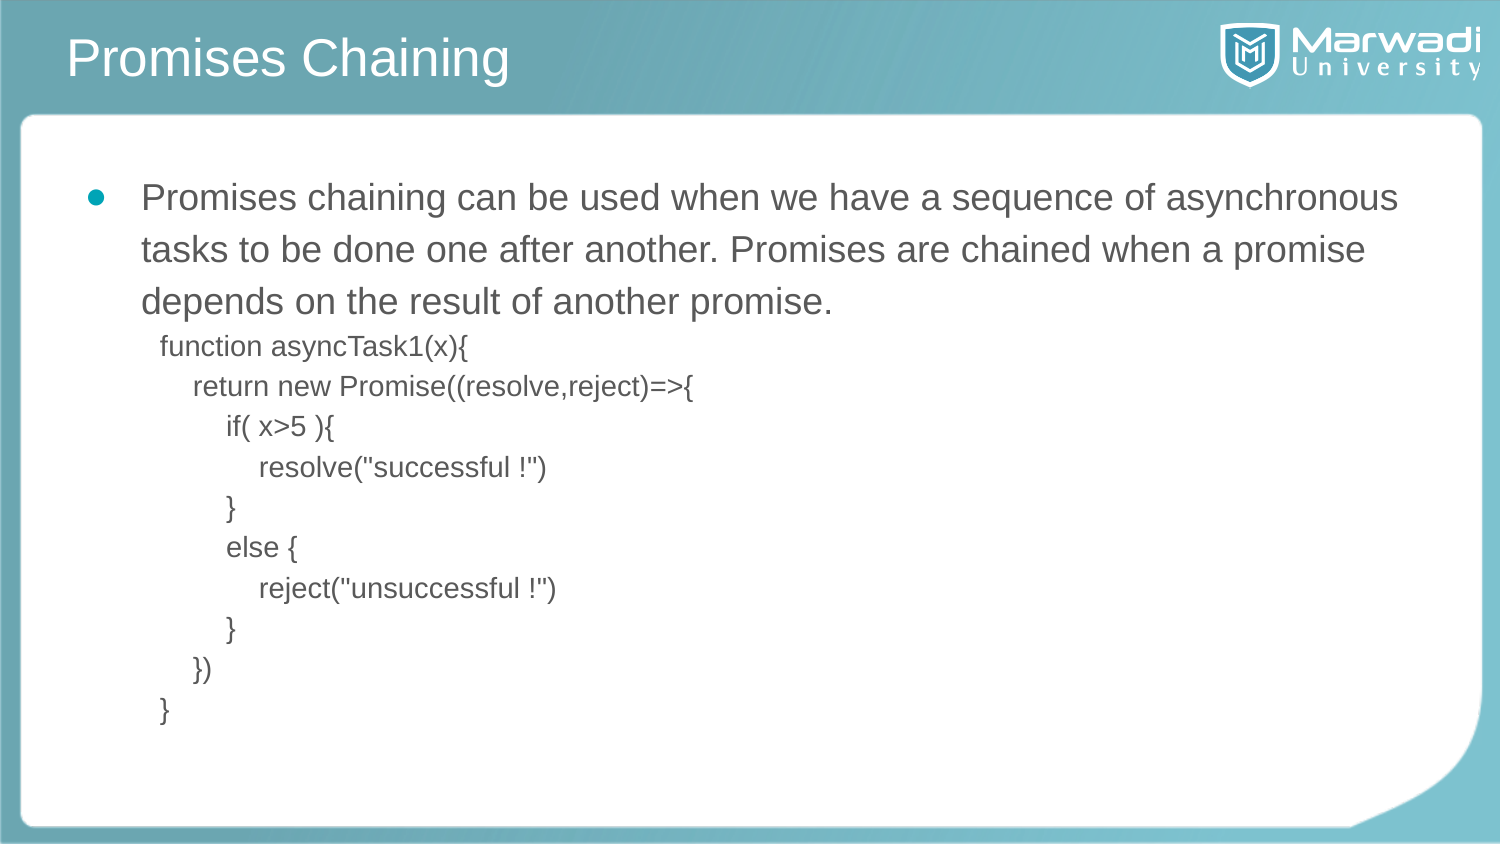

# Promises Chaining
Promises chaining can be used when we have a sequence of asynchronous tasks to be done one after another. Promises are chained when a promise depends on the result of another promise.
function asyncTask1(x){
    return new Promise((resolve,reject)=>{
        if( x>5 ){
            resolve("successful !")
        }
        else {
            reject("unsuccessful !")
        }
    })
}